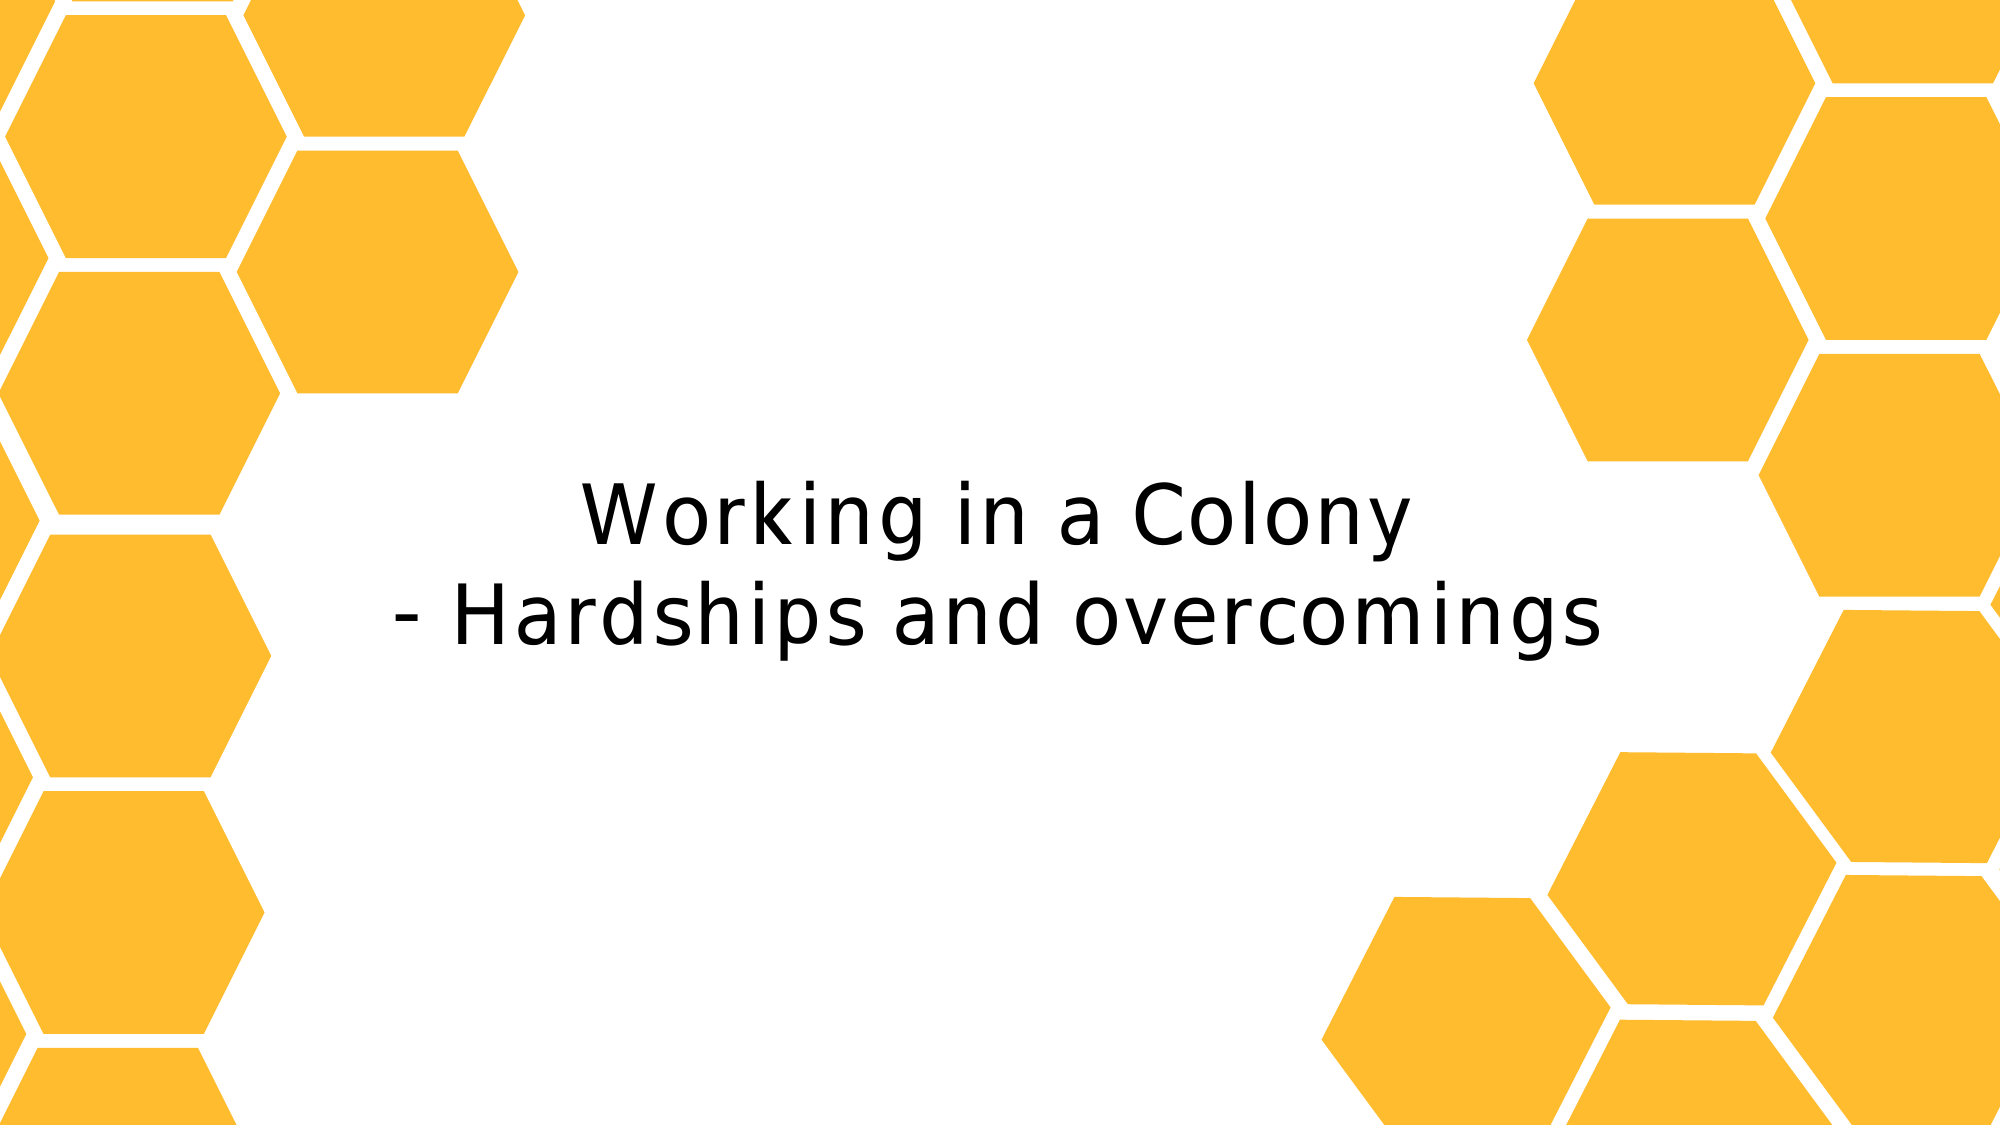

Working in a Colony
- Hardships and overcomings